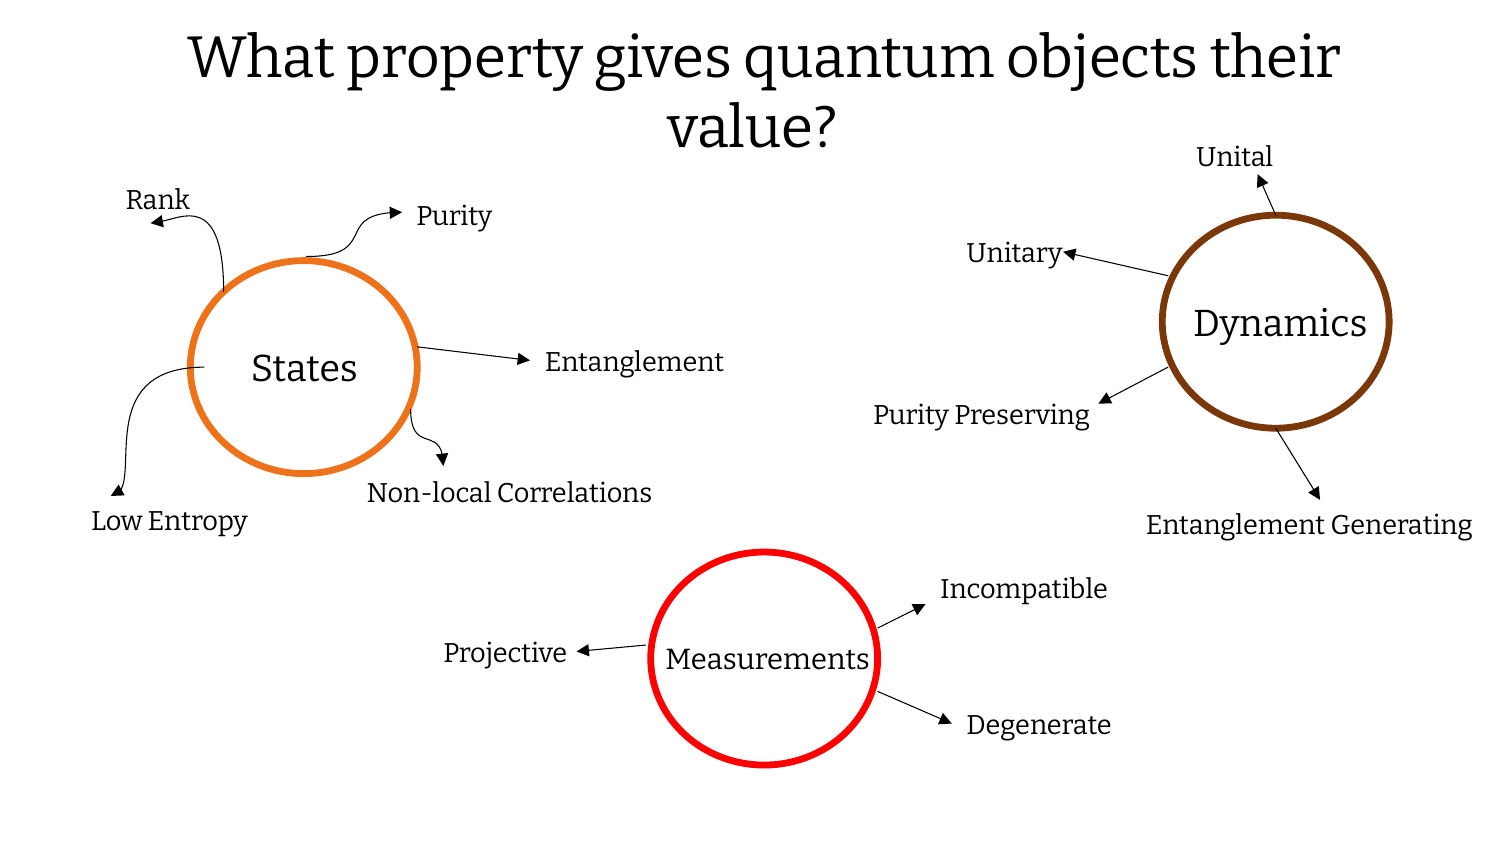

What property gives quantum objects their value?
Unital
Rank
Purity

Unitary

Dynamics
States
Entanglement
Purity Preserving
Non-local Correlations
Low Entropy
Entanglement Generating

Incompatible

Projective
Measurements
Degenerate